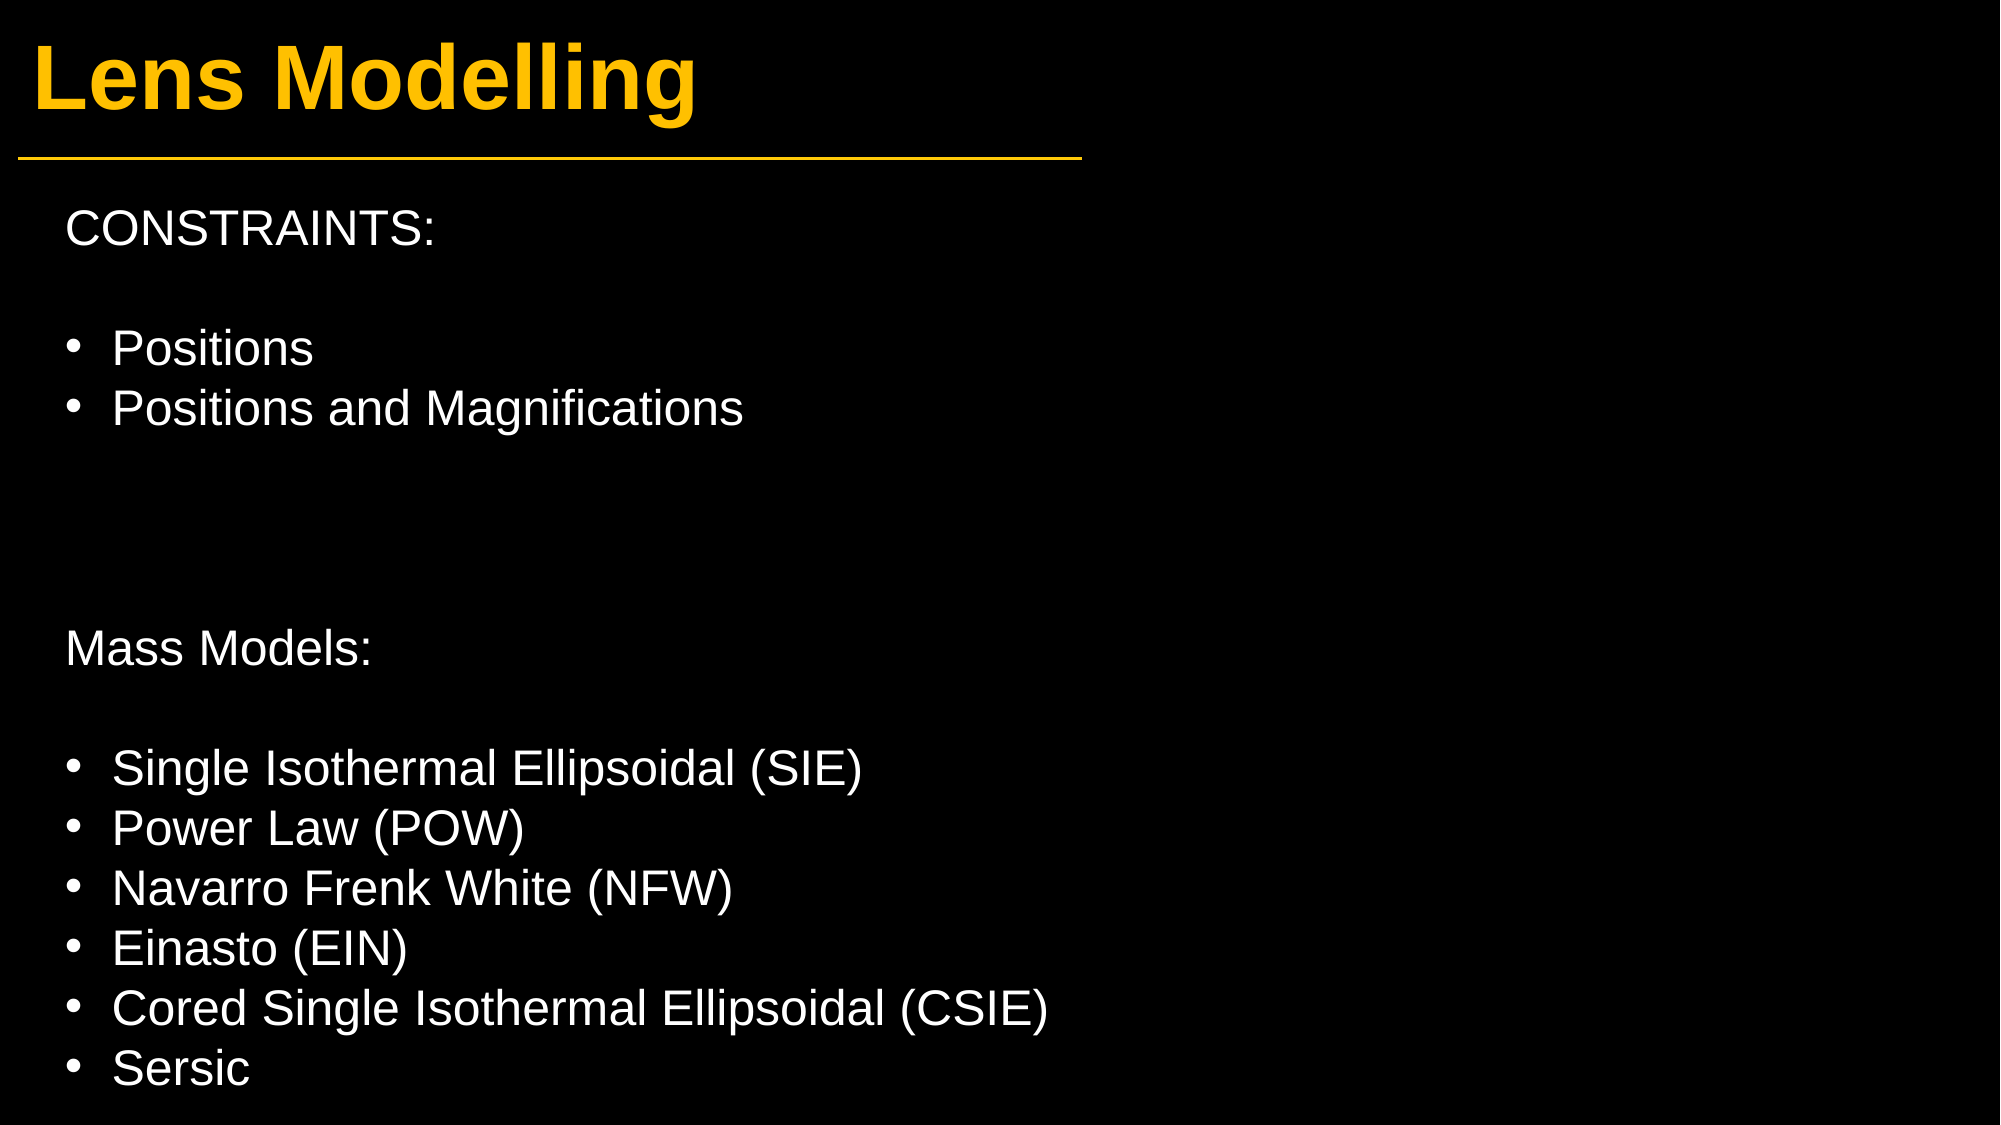

# Lens Modelling
CONSTRAINTS:
Positions
Positions and Magnifications

Mass Models:
Single Isothermal Ellipsoidal (SIE)
Power Law (POW)
Navarro Frenk White (NFW)
Einasto (EIN)
Cored Single Isothermal Ellipsoidal (CSIE)
Sersic